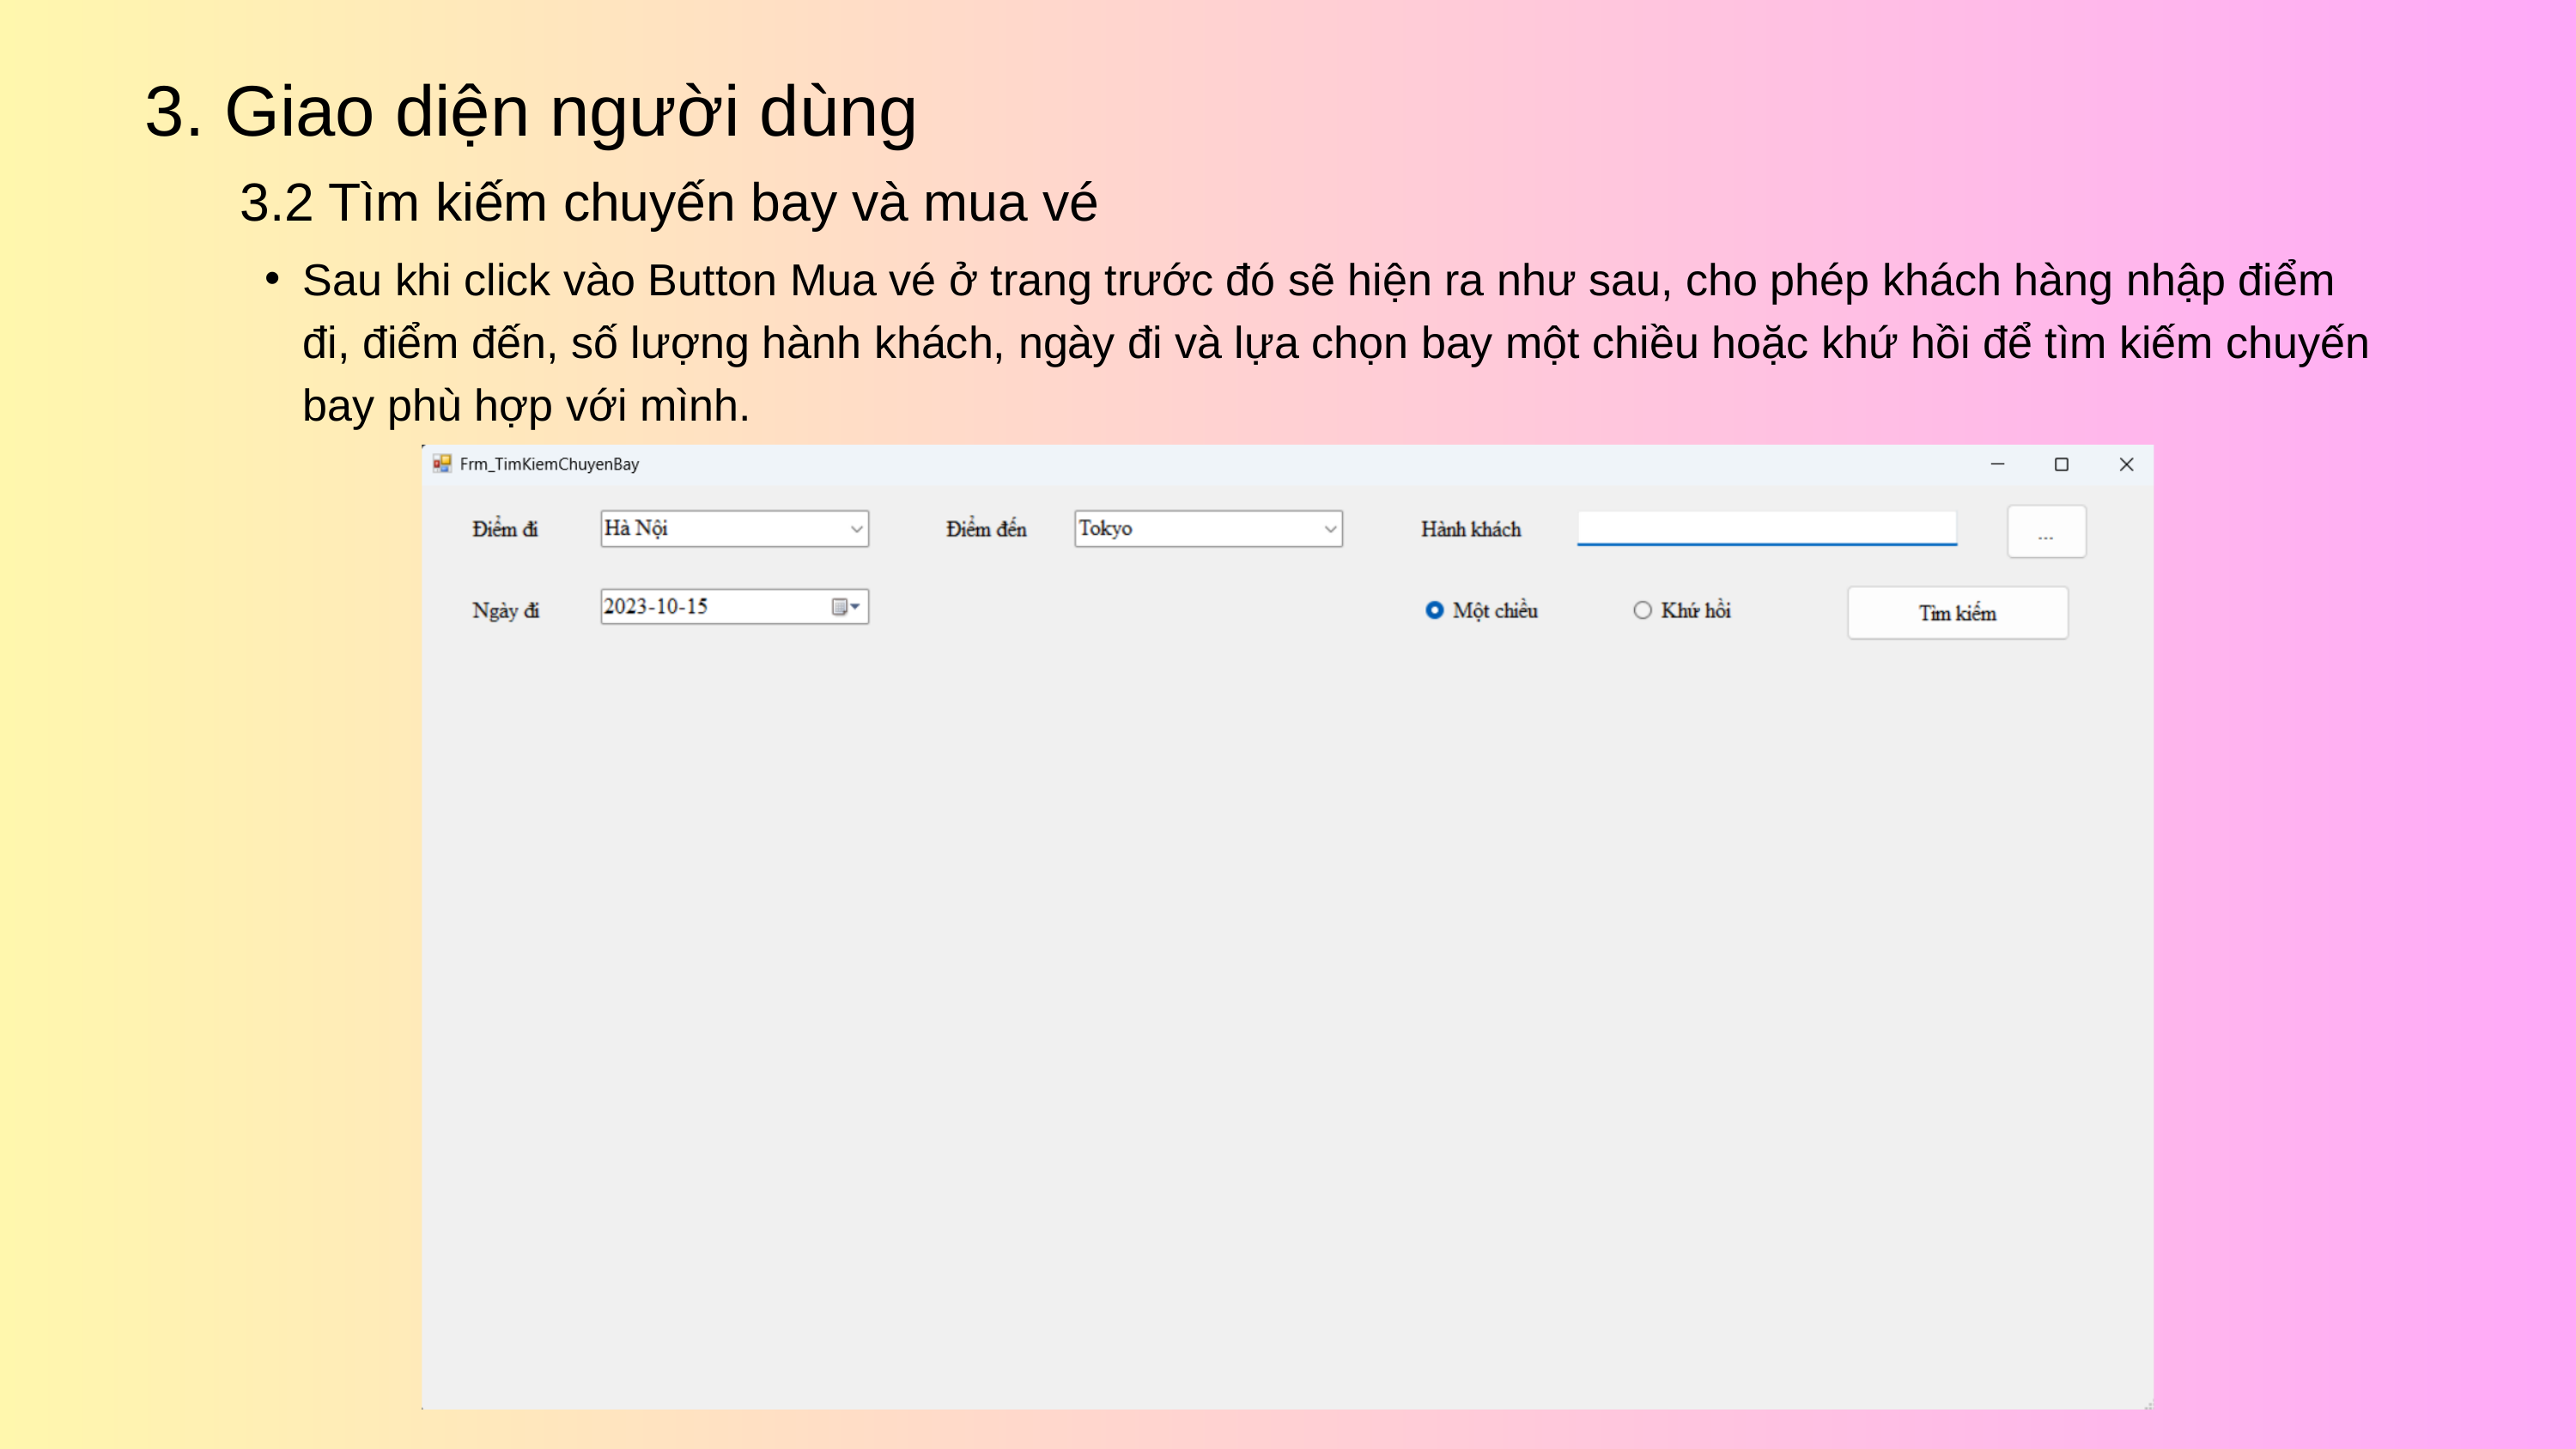

3. Giao diện người dùng
3.2 Tìm kiếm chuyến bay và mua vé
Sau khi click vào Button Mua vé ở trang trước đó sẽ hiện ra như sau, cho phép khách hàng nhập điểm đi, điểm đến, số lượng hành khách, ngày đi và lựa chọn bay một chiều hoặc khứ hồi để tìm kiếm chuyến bay phù hợp với mình.